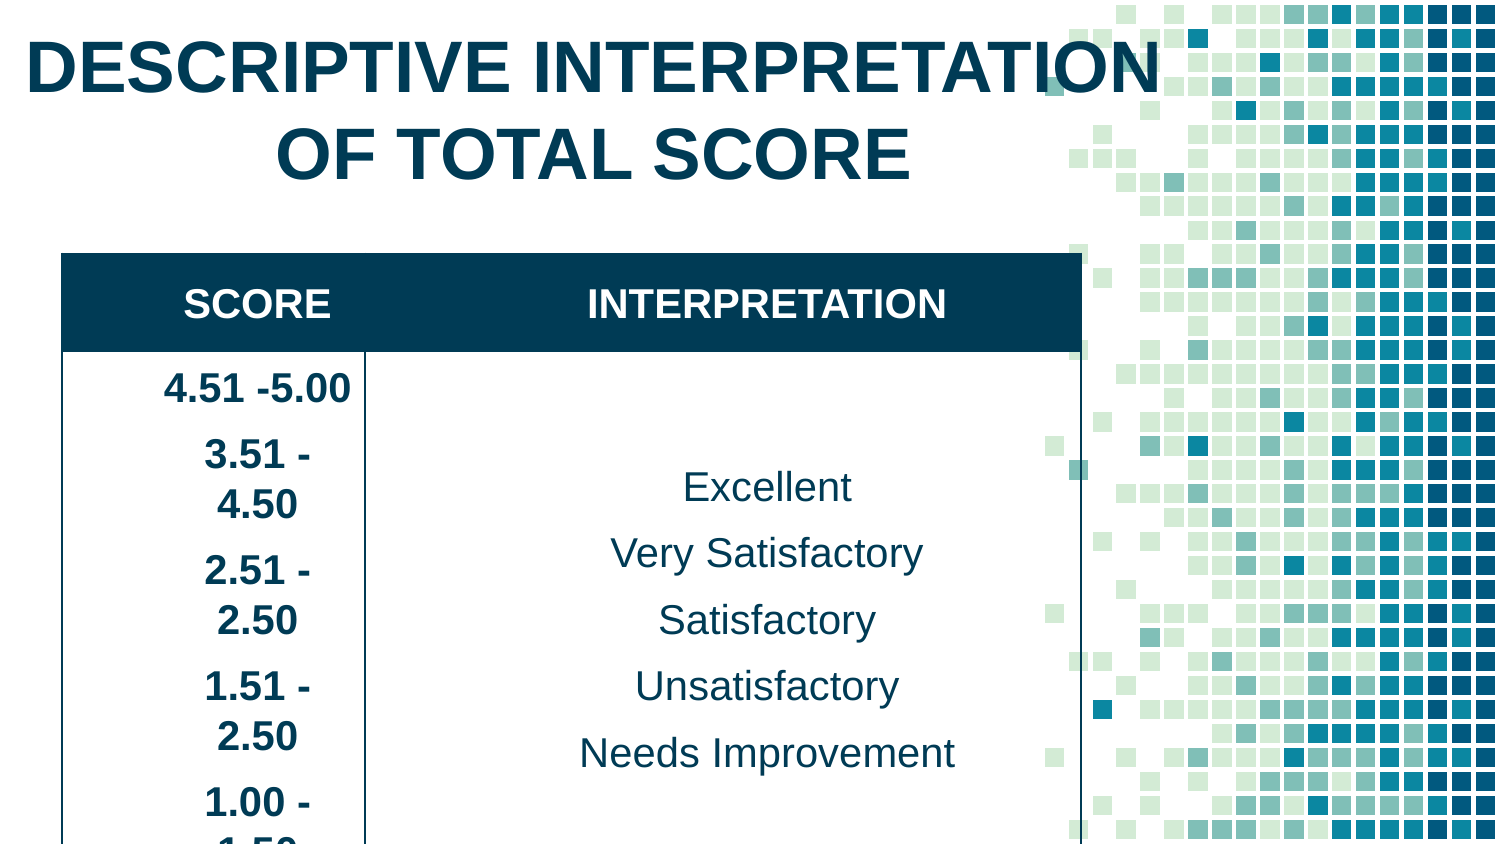

DESCRIPTIVE INTERPRETATION OF TOTAL SCORE
| SCORE | INTERPRETATION |
| --- | --- |
| 4.51 -5.00 3.51 - 4.50 2.51 - 2.50 1.51 - 2.50 1.00 - 1.50 | Excellent Very Satisfactory Satisfactory Unsatisfactory Needs Improvement |